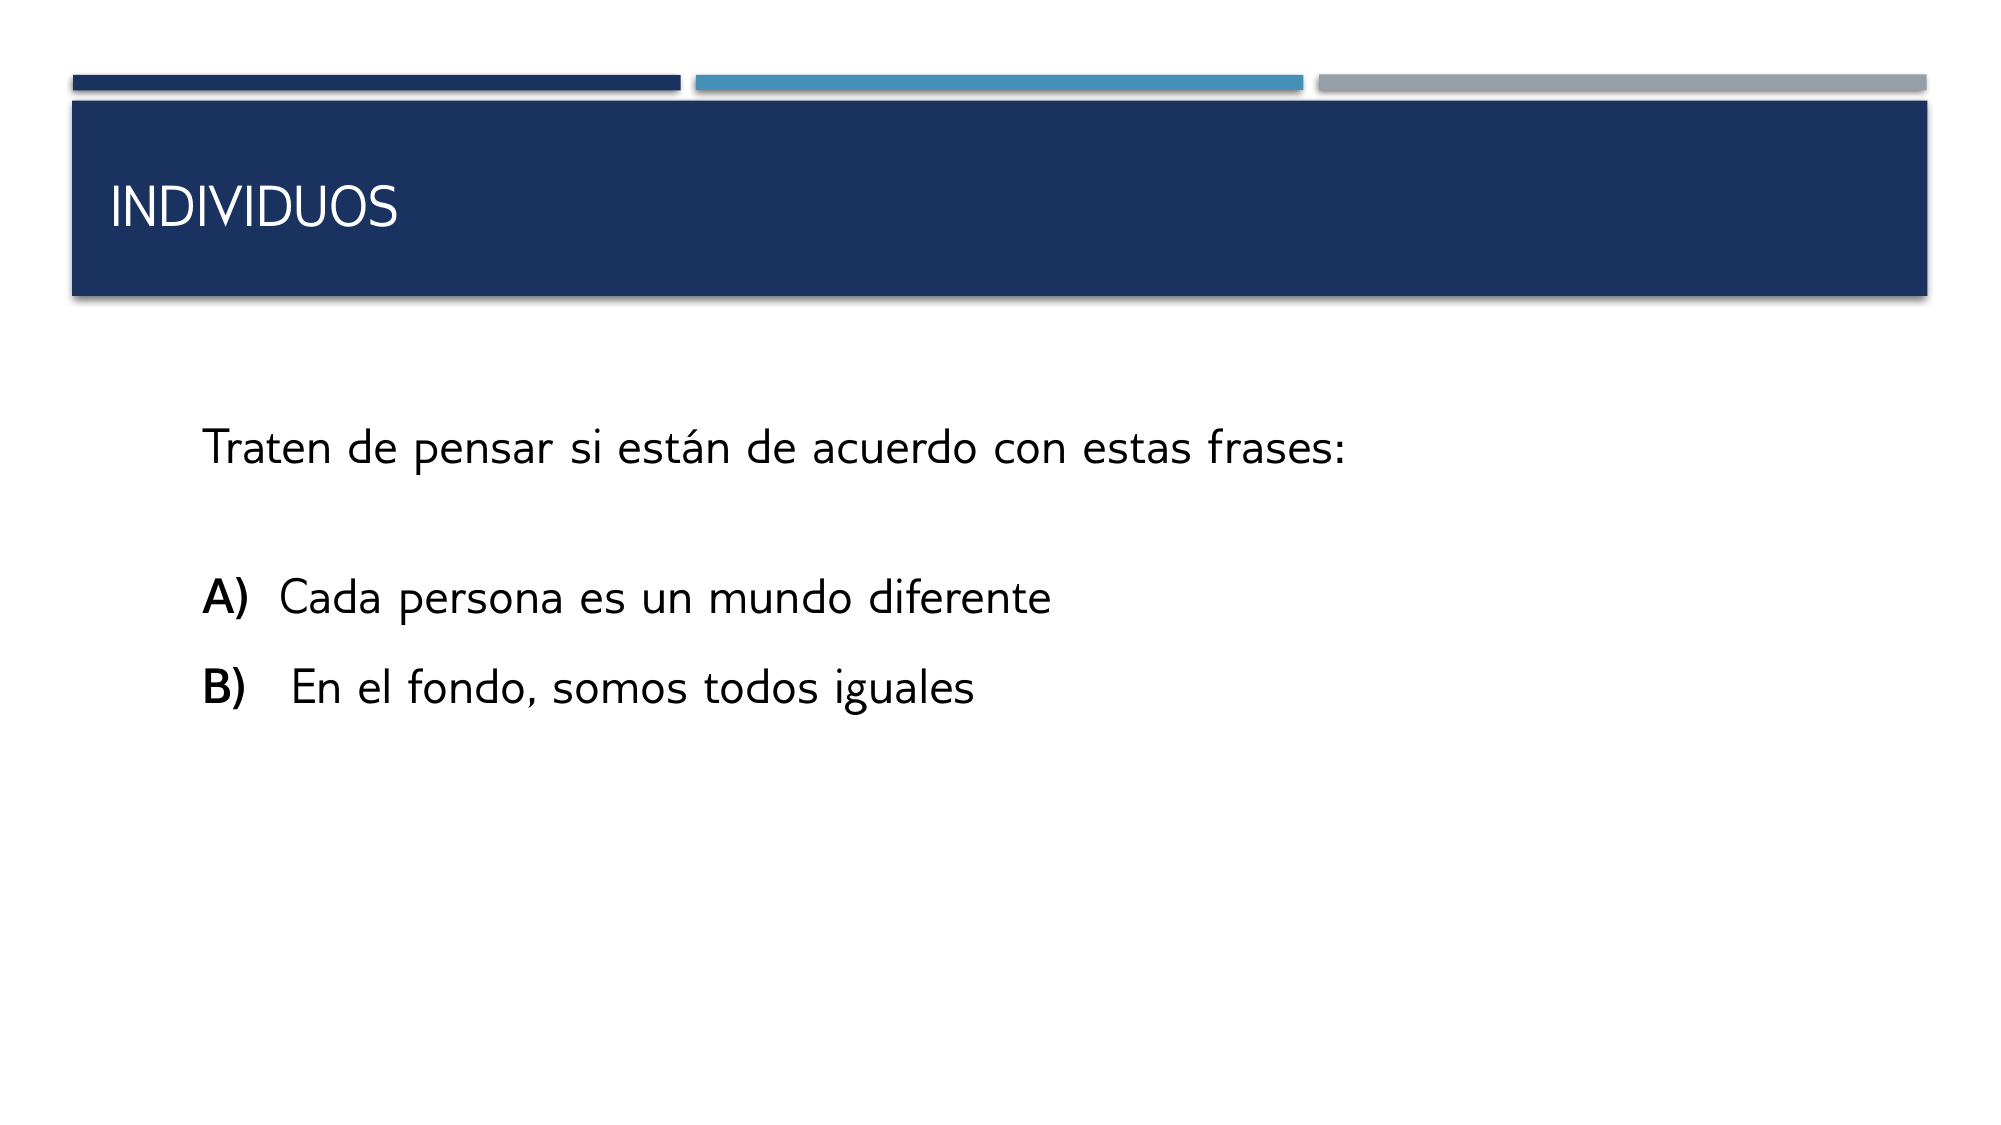

# individuos

Traten de pensar si están de acuerdo con estas frases:

A)  Cada persona es un mundo diferente
B)   En el fondo, somos todos iguales